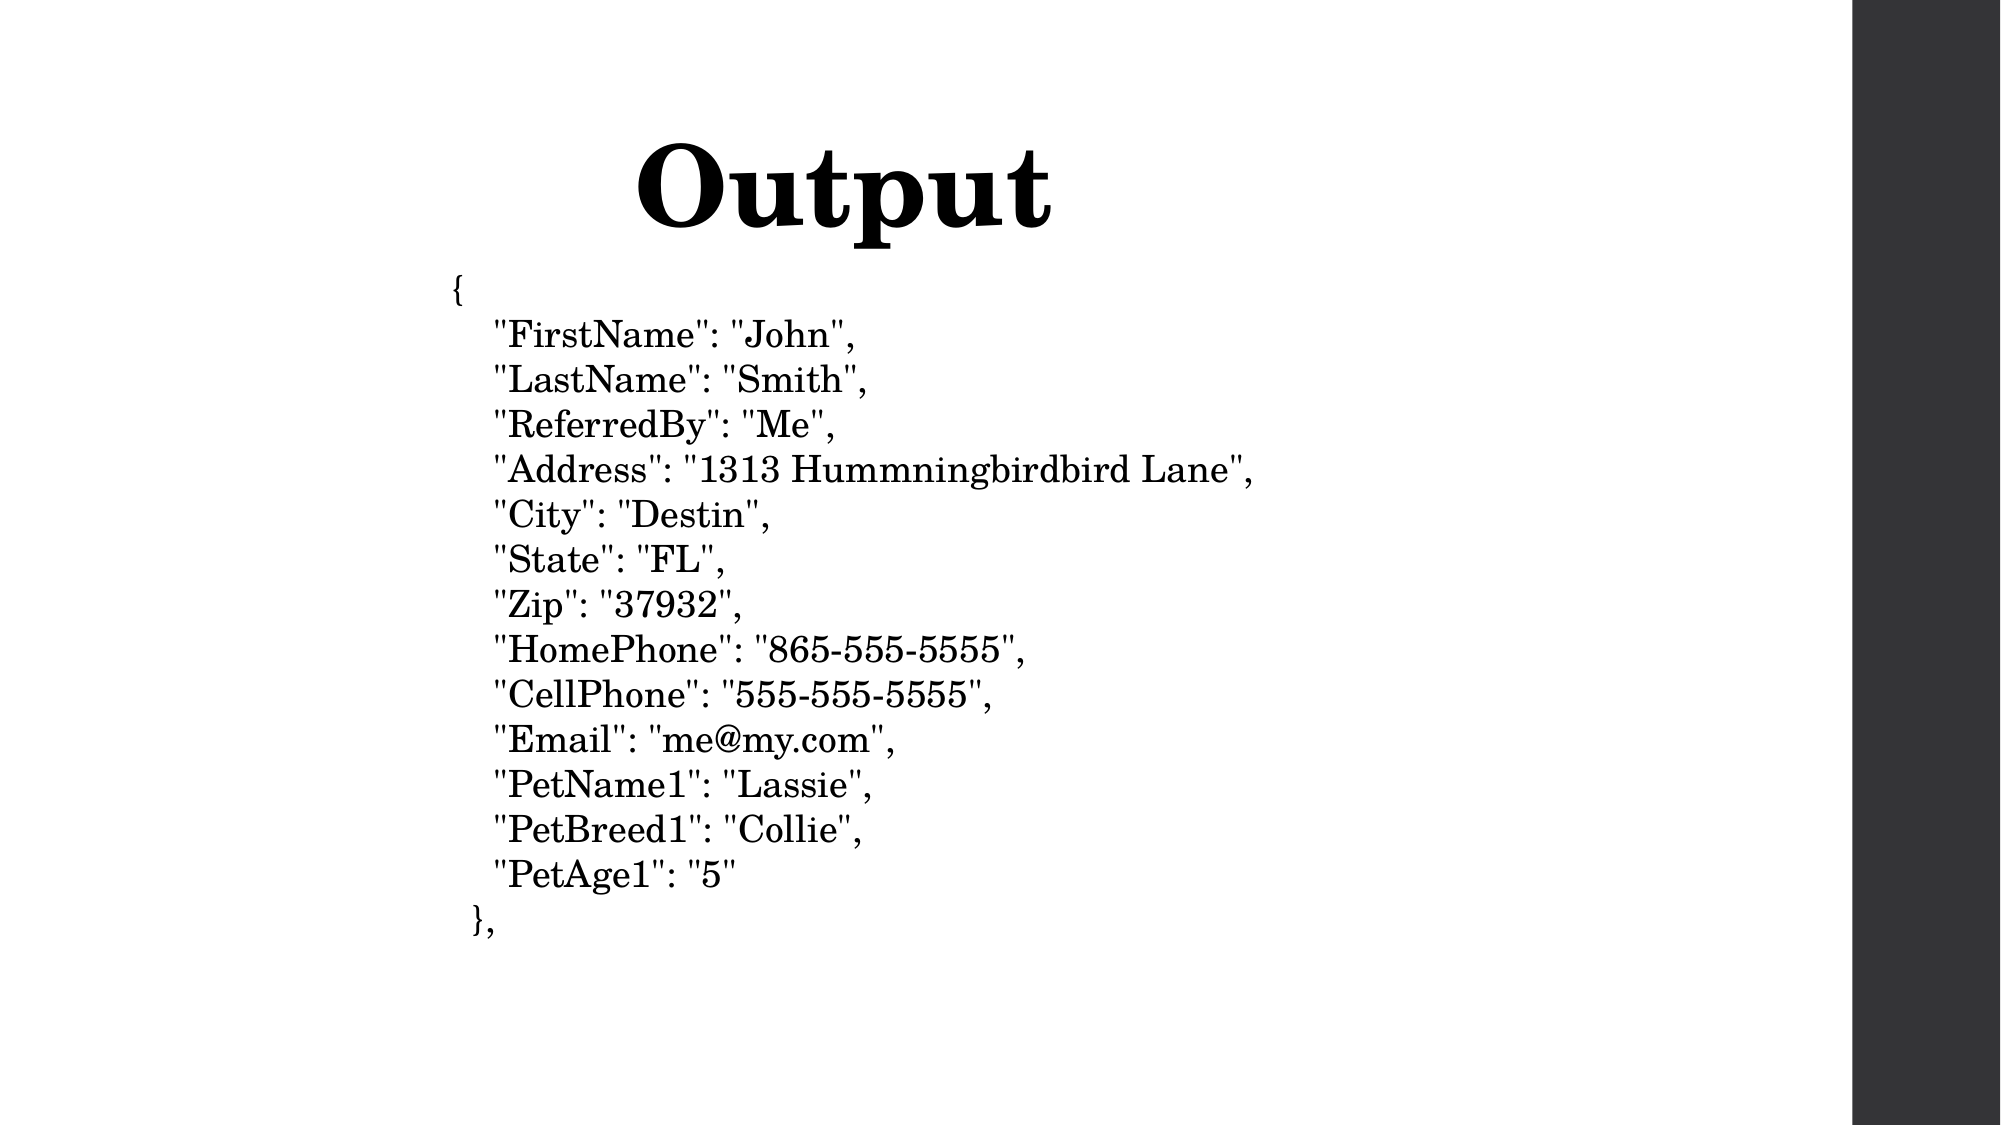

Output
{
    "FirstName": "John",
    "LastName": "Smith",
    "ReferredBy": "Me",
    "Address": "1313 Hummningbirdbird Lane",
    "City": "Destin",
    "State": "FL",
    "Zip": "37932",
    "HomePhone": "865-555-5555",
    "CellPhone": "555-555-5555",
    "Email": "me@my.com",
    "PetName1": "Lassie",
    "PetBreed1": "Collie",
    "PetAge1": "5"
  },